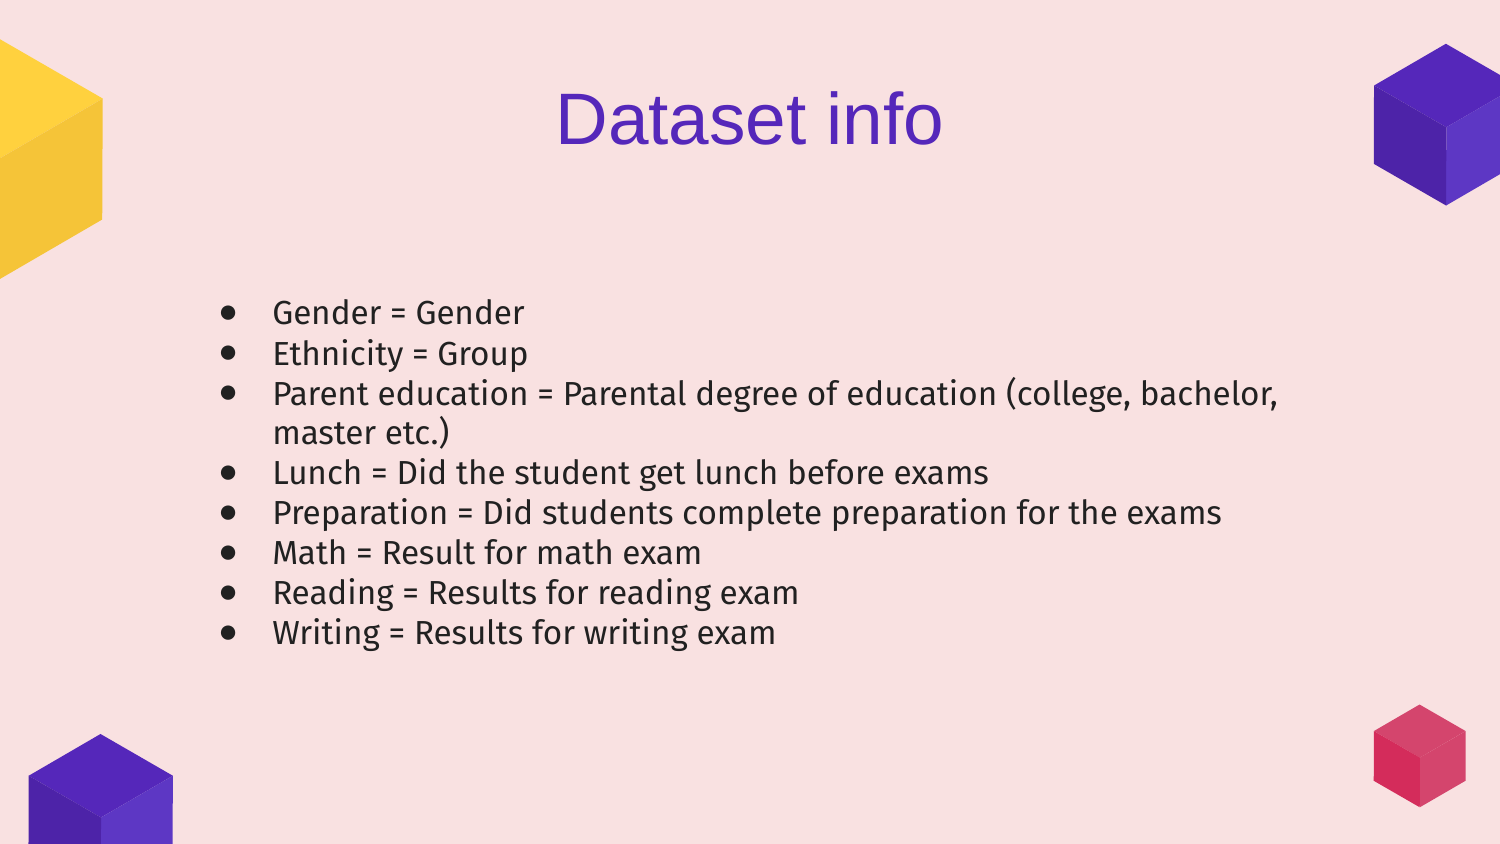

# Dataset info
Gender = Gender
Ethnicity = Group
Parent education = Parental degree of education (college, bachelor, master etc.)
Lunch = Did the student get lunch before exams
Preparation = Did students complete preparation for the exams
Math = Result for math exam
Reading = Results for reading exam
Writing = Results for writing exam